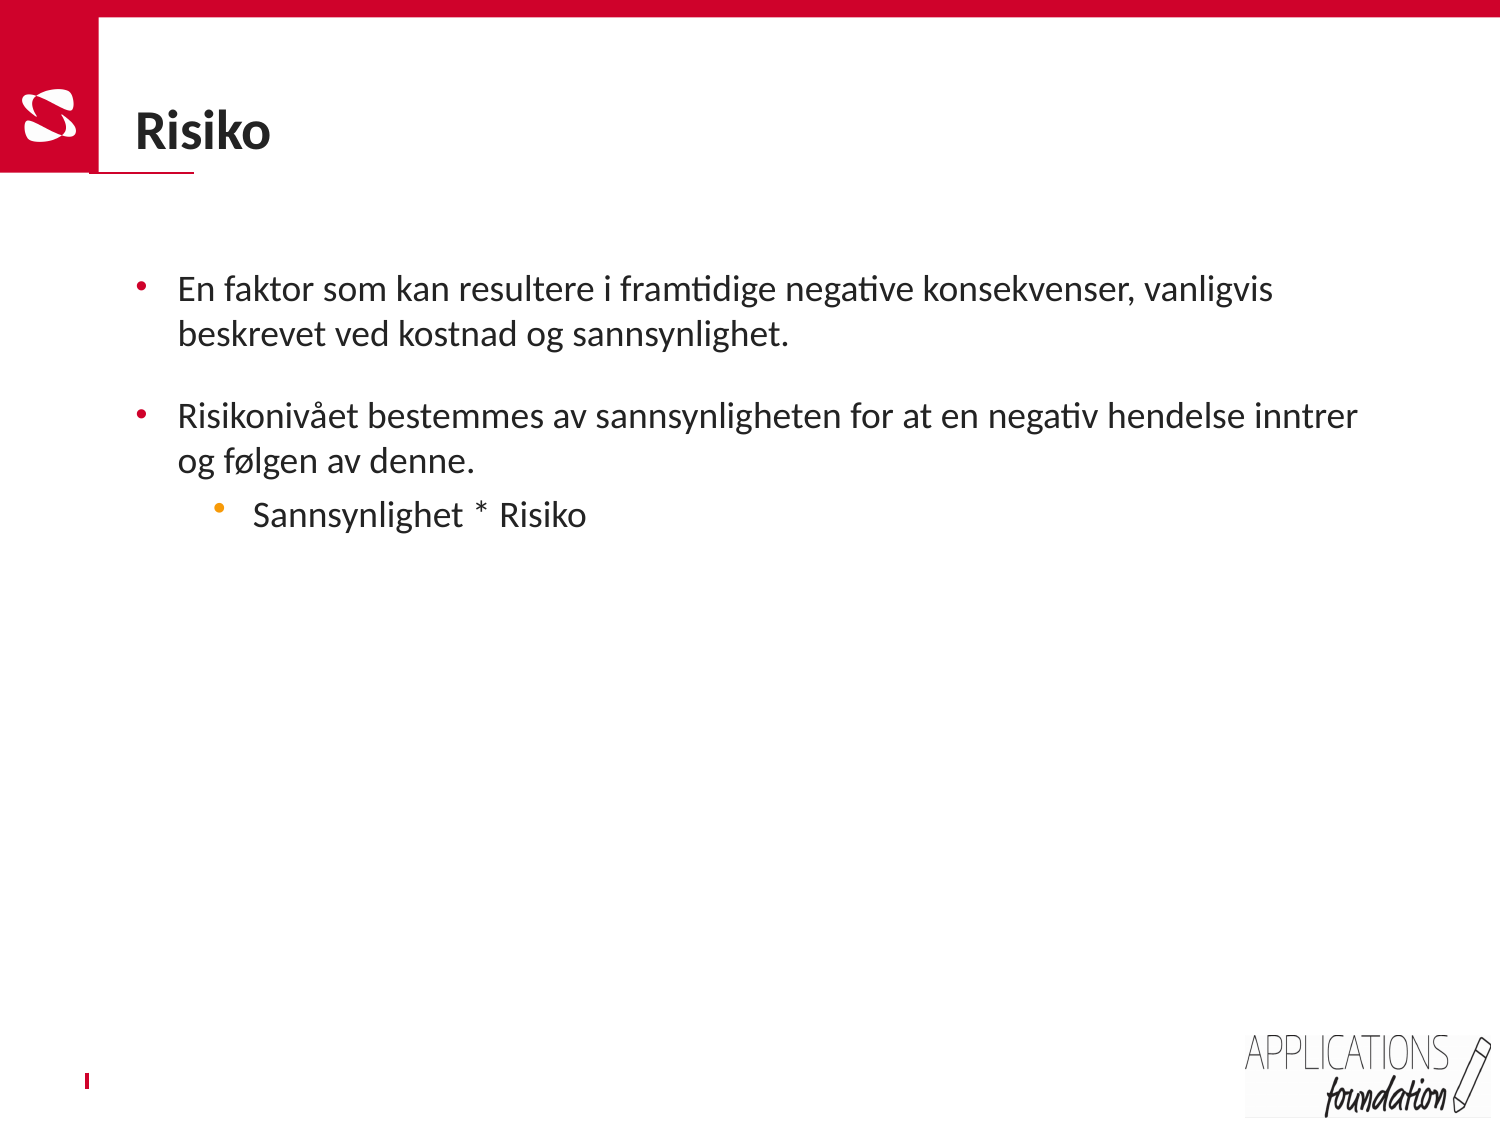

Risiko
En faktor som kan resultere i framtidige negative konsekvenser, vanligvis beskrevet ved kostnad og sannsynlighet.
Risikonivået bestemmes av sannsynligheten for at en negativ hendelse inntrer og følgen av denne.
Sannsynlighet * Risiko